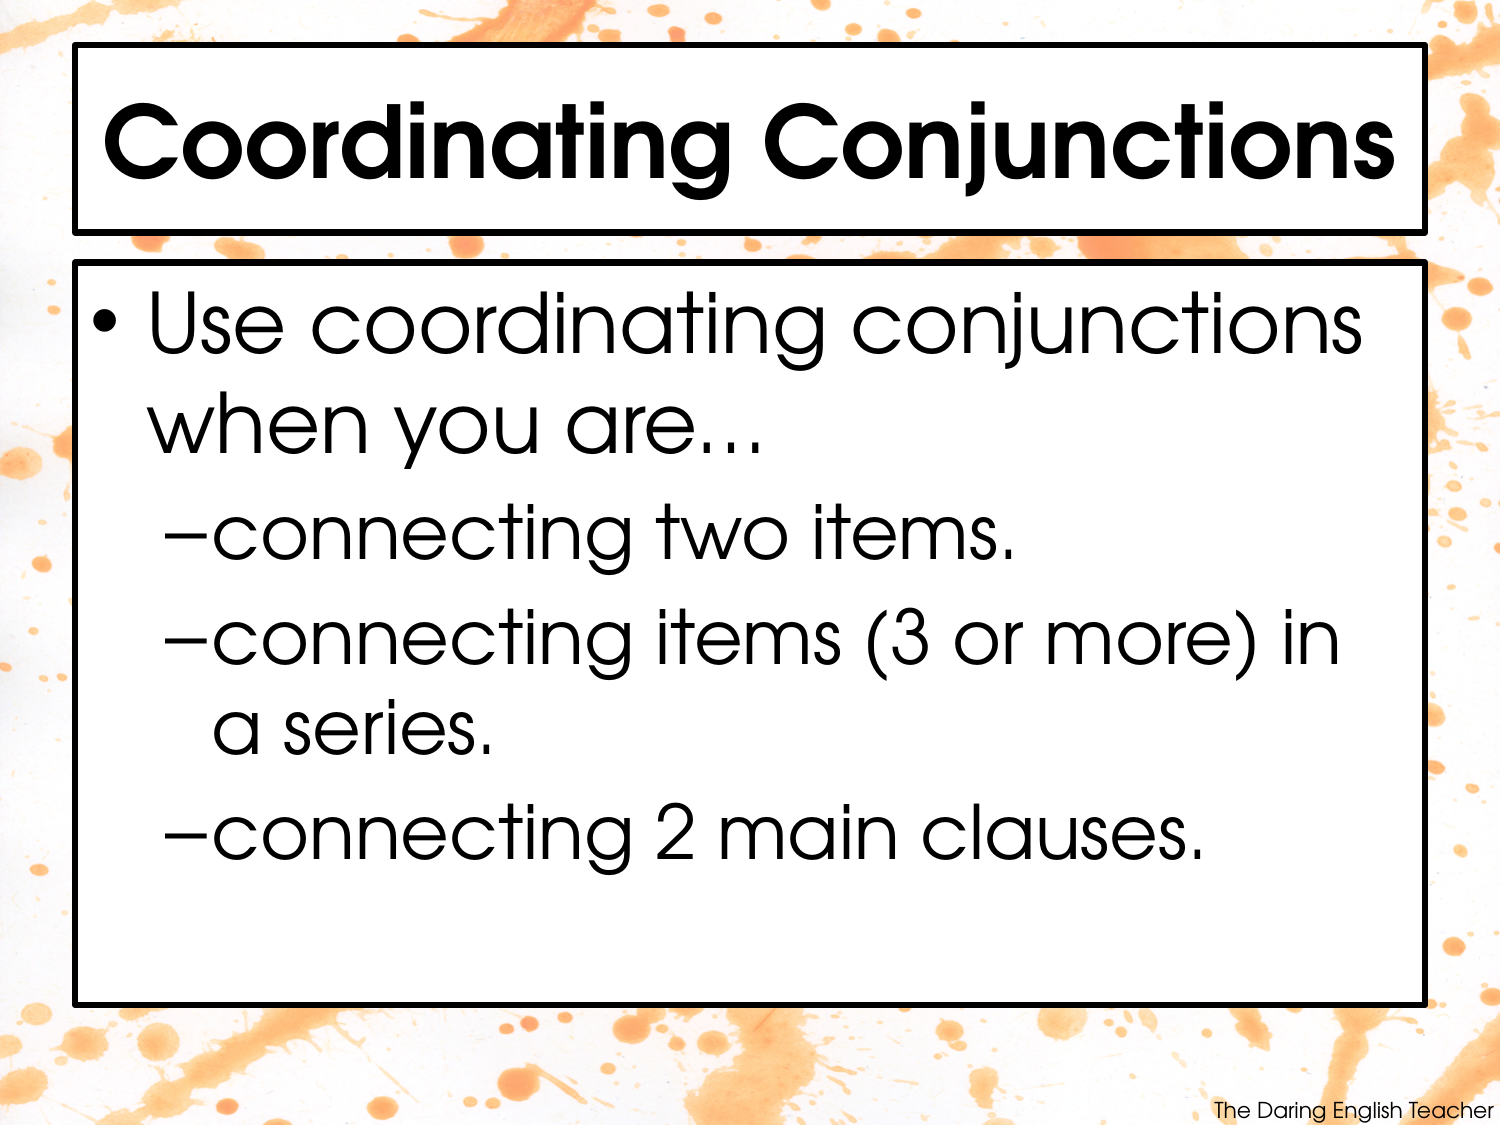

# Coordinating Conjunctions
Use coordinating conjunctions when you are…
connecting two items.
connecting items (3 or more) in a series.
connecting 2 main clauses.